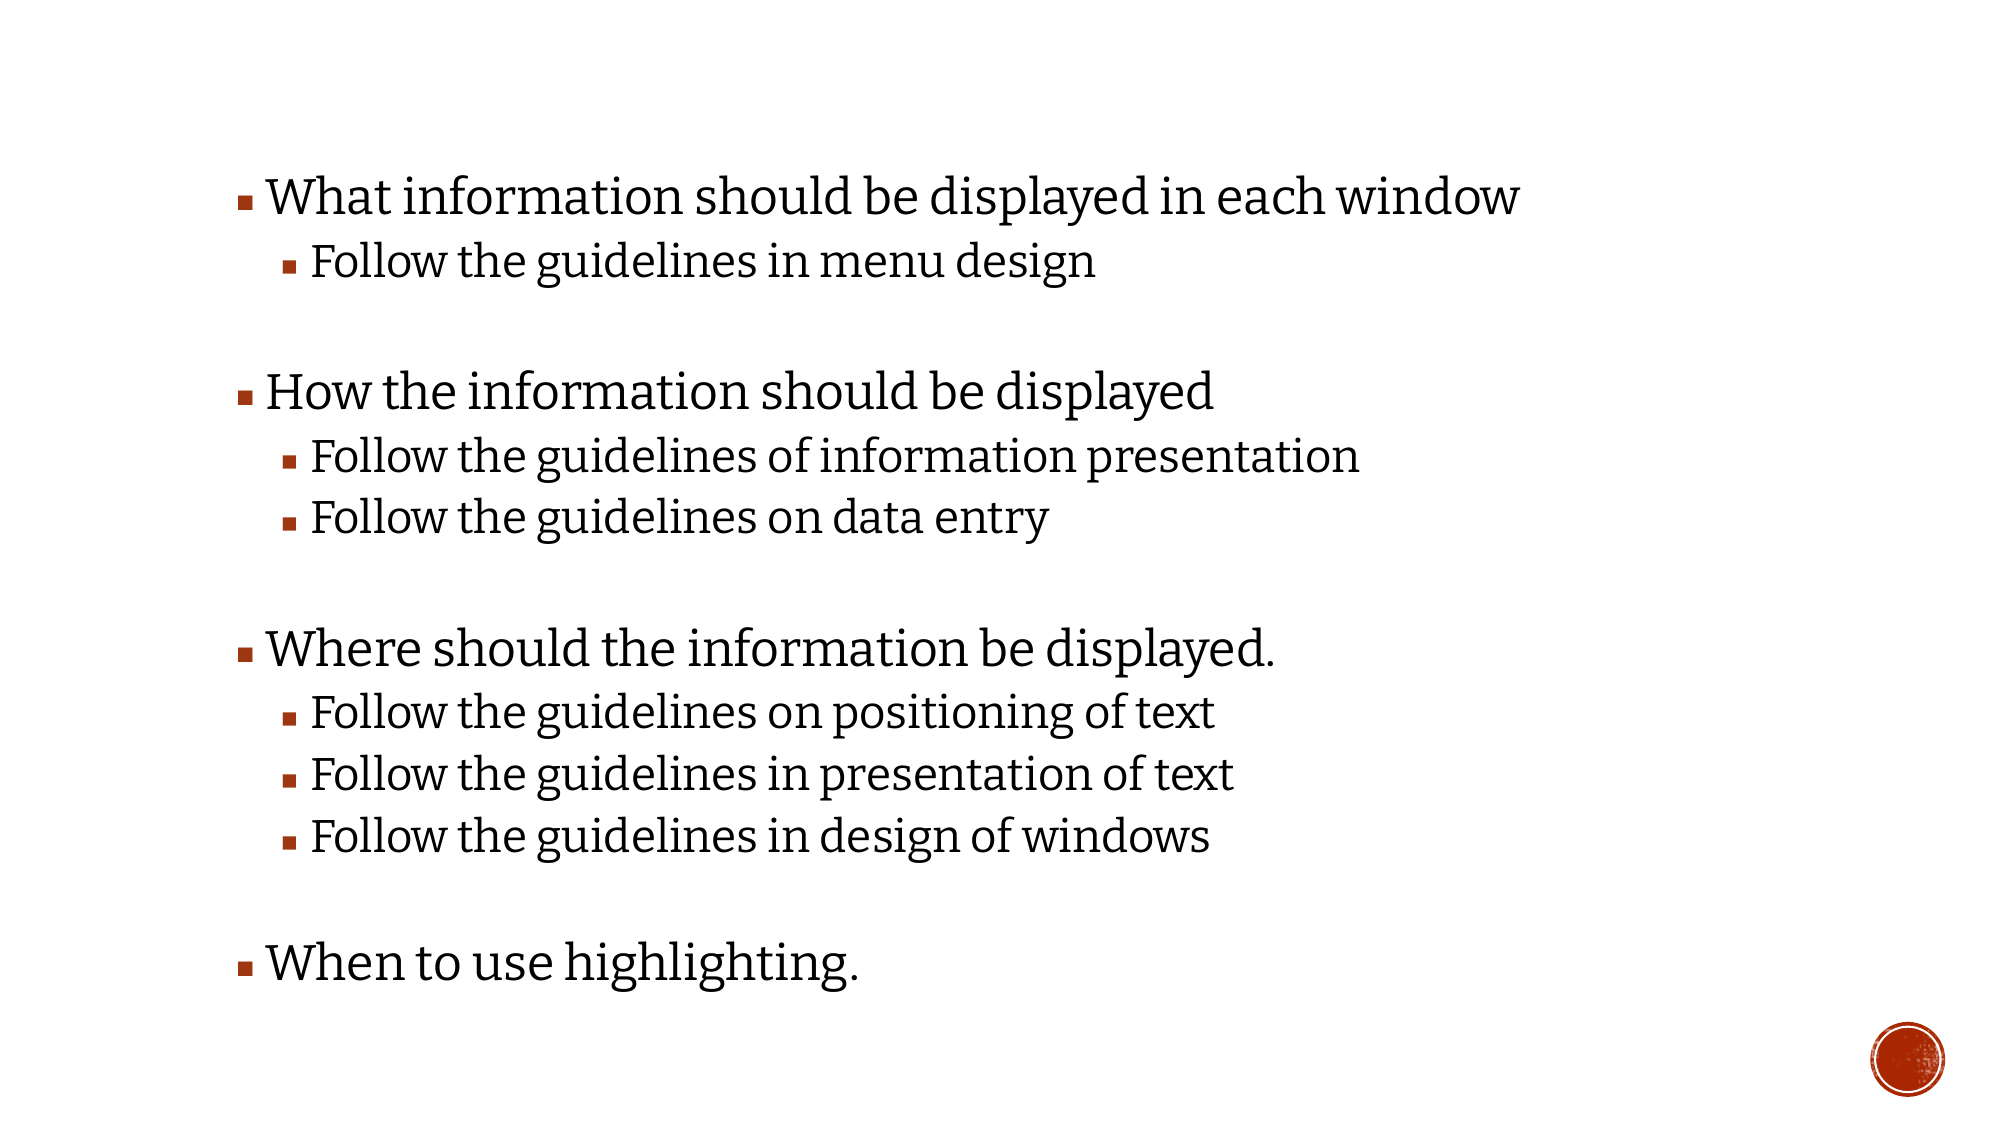

What information should be displayed in each window
Follow the guidelines in menu design

How the information should be displayed
Follow the guidelines of information presentation
Follow the guidelines on data entry

Where should the information be displayed.
Follow the guidelines on positioning of text
Follow the guidelines in presentation of text
Follow the guidelines in design of windows

When to use highlighting.